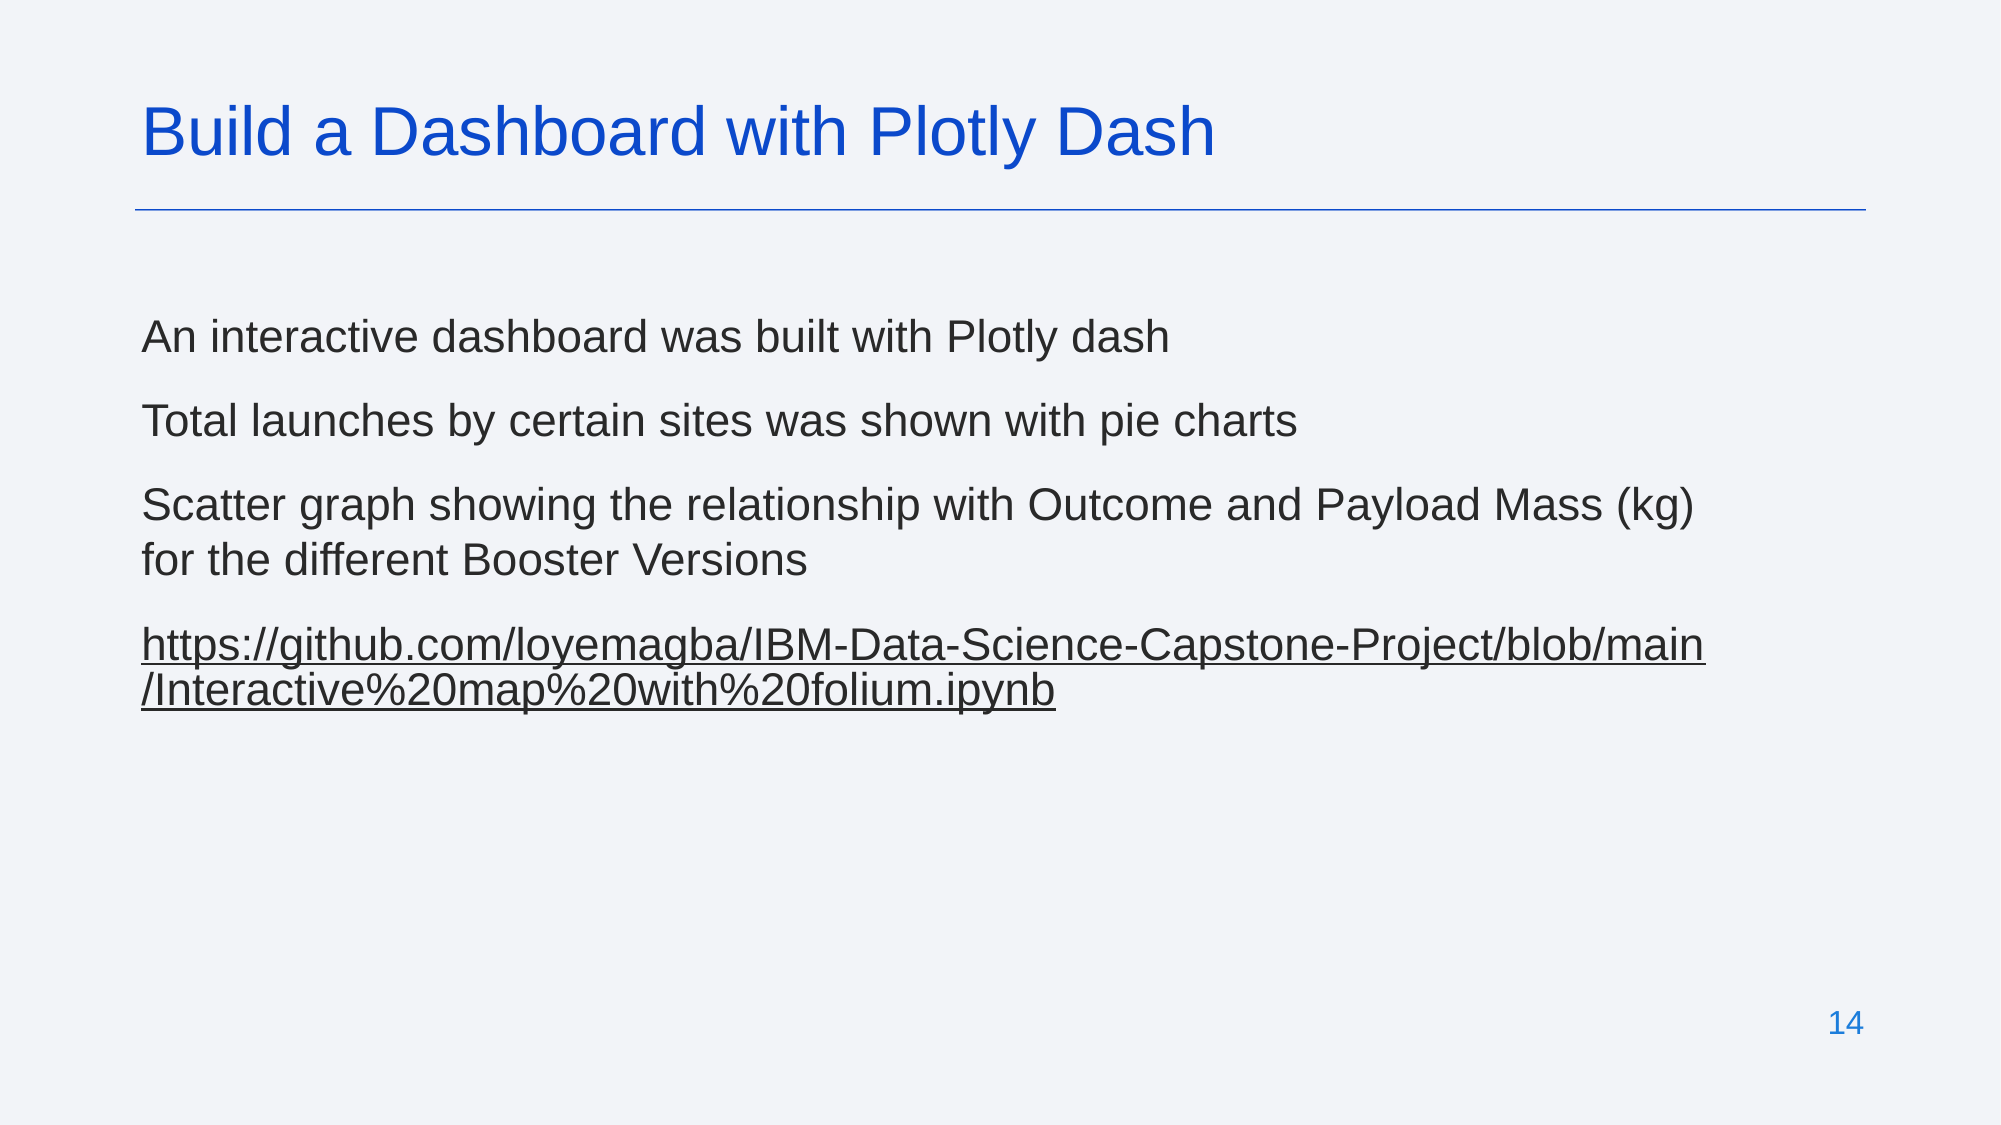

Build a Dashboard with Plotly Dash
An interactive dashboard was built with Plotly dash
Total launches by certain sites was shown with pie charts
Scatter graph showing the relationship with Outcome and Payload Mass (kg) for the different Booster Versions
https://github.com/loyemagba/IBM-Data-Science-Capstone-Project/blob/main/Interactive%20map%20with%20folium.ipynb

14